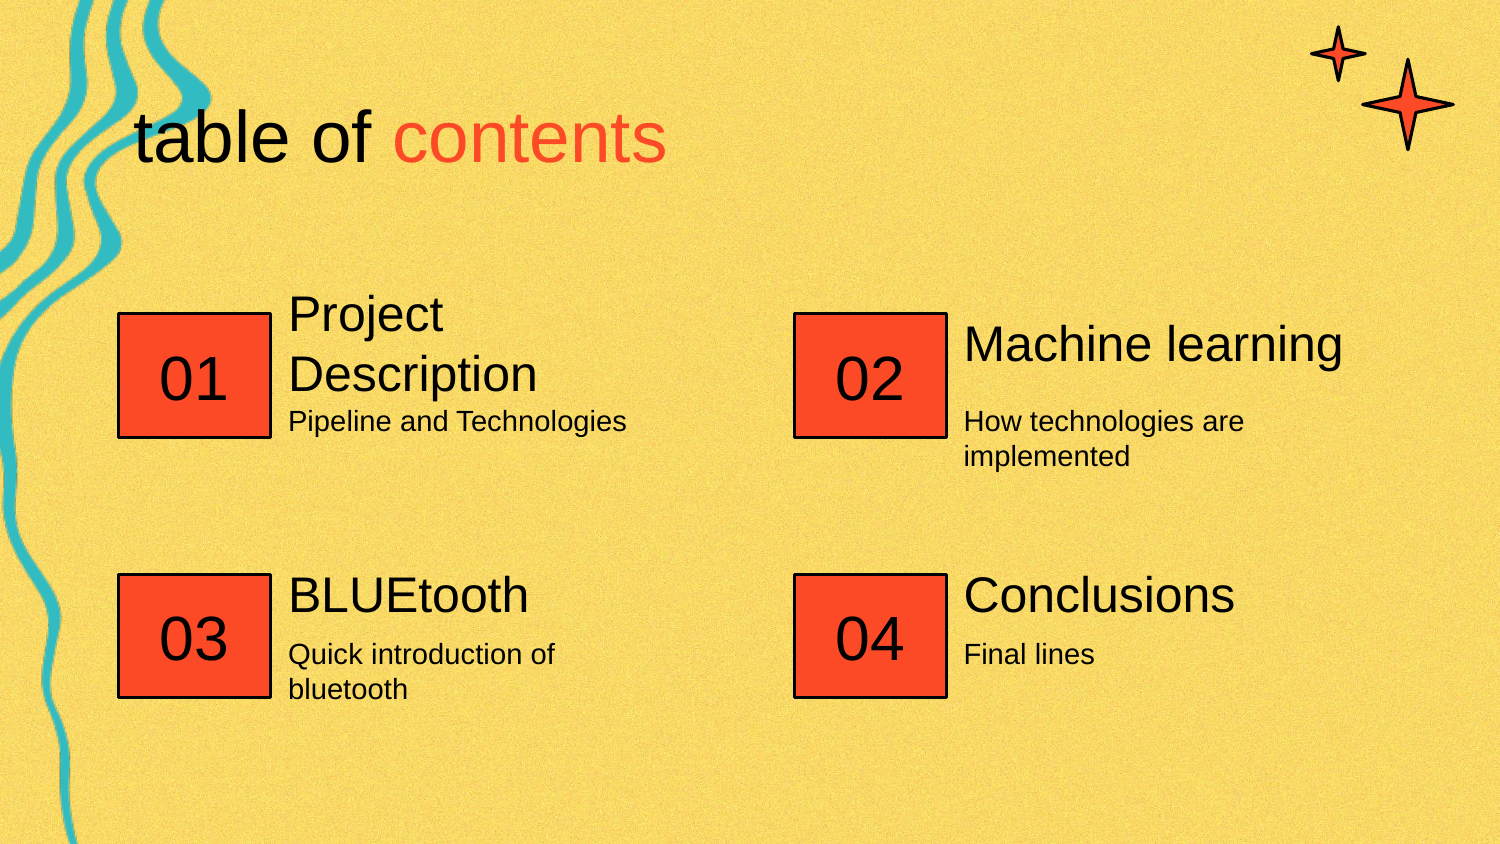

table of contents
# Project Description
Machine learning
01
02
Pipeline and Technologies
How technologies are implemented
Conclusions
BLUEtooth
03
04
Final lines
Quick introduction of bluetooth